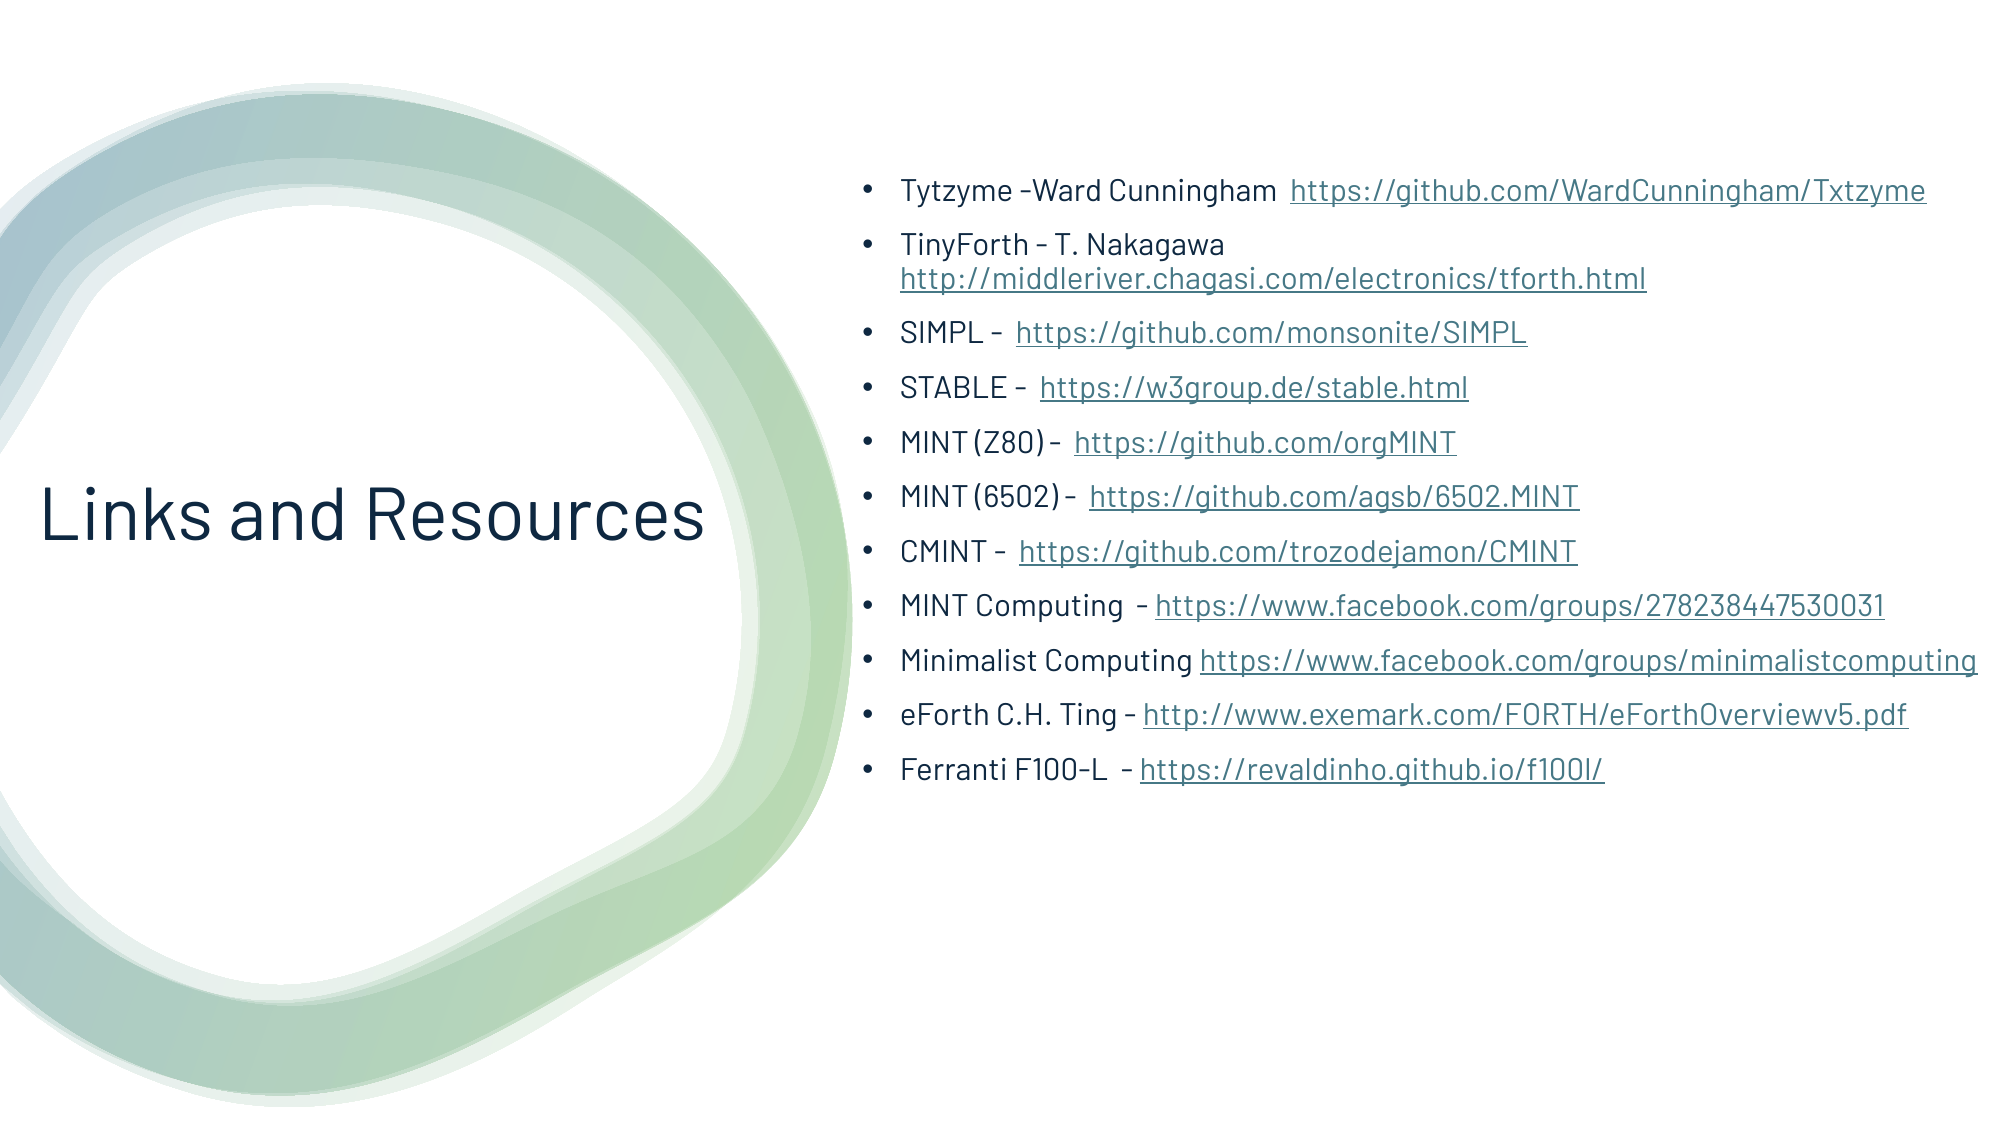

Tytzyme -Ward Cunningham  https://github.com/WardCunningham/Txtzyme
TinyForth - T. Nakagawa  http://middleriver.chagasi.com/electronics/tforth.html
SIMPL -  https://github.com/monsonite/SIMPL
STABLE -  https://w3group.de/stable.html
MINT (Z80) -  https://github.com/orgMINT
MINT (6502) -  https://github.com/agsb/6502.MINT
CMINT -  https://github.com/trozodejamon/CMINT
MINT Computing  - https://www.facebook.com/groups/278238447530031
Minimalist Computing https://www.facebook.com/groups/minimalistcomputing
eForth C.H. Ting - http://www.exemark.com/FORTH/eForthOverviewv5.pdf
Ferranti F100-L  - https://revaldinho.github.io/f100l/

# Links and Resources